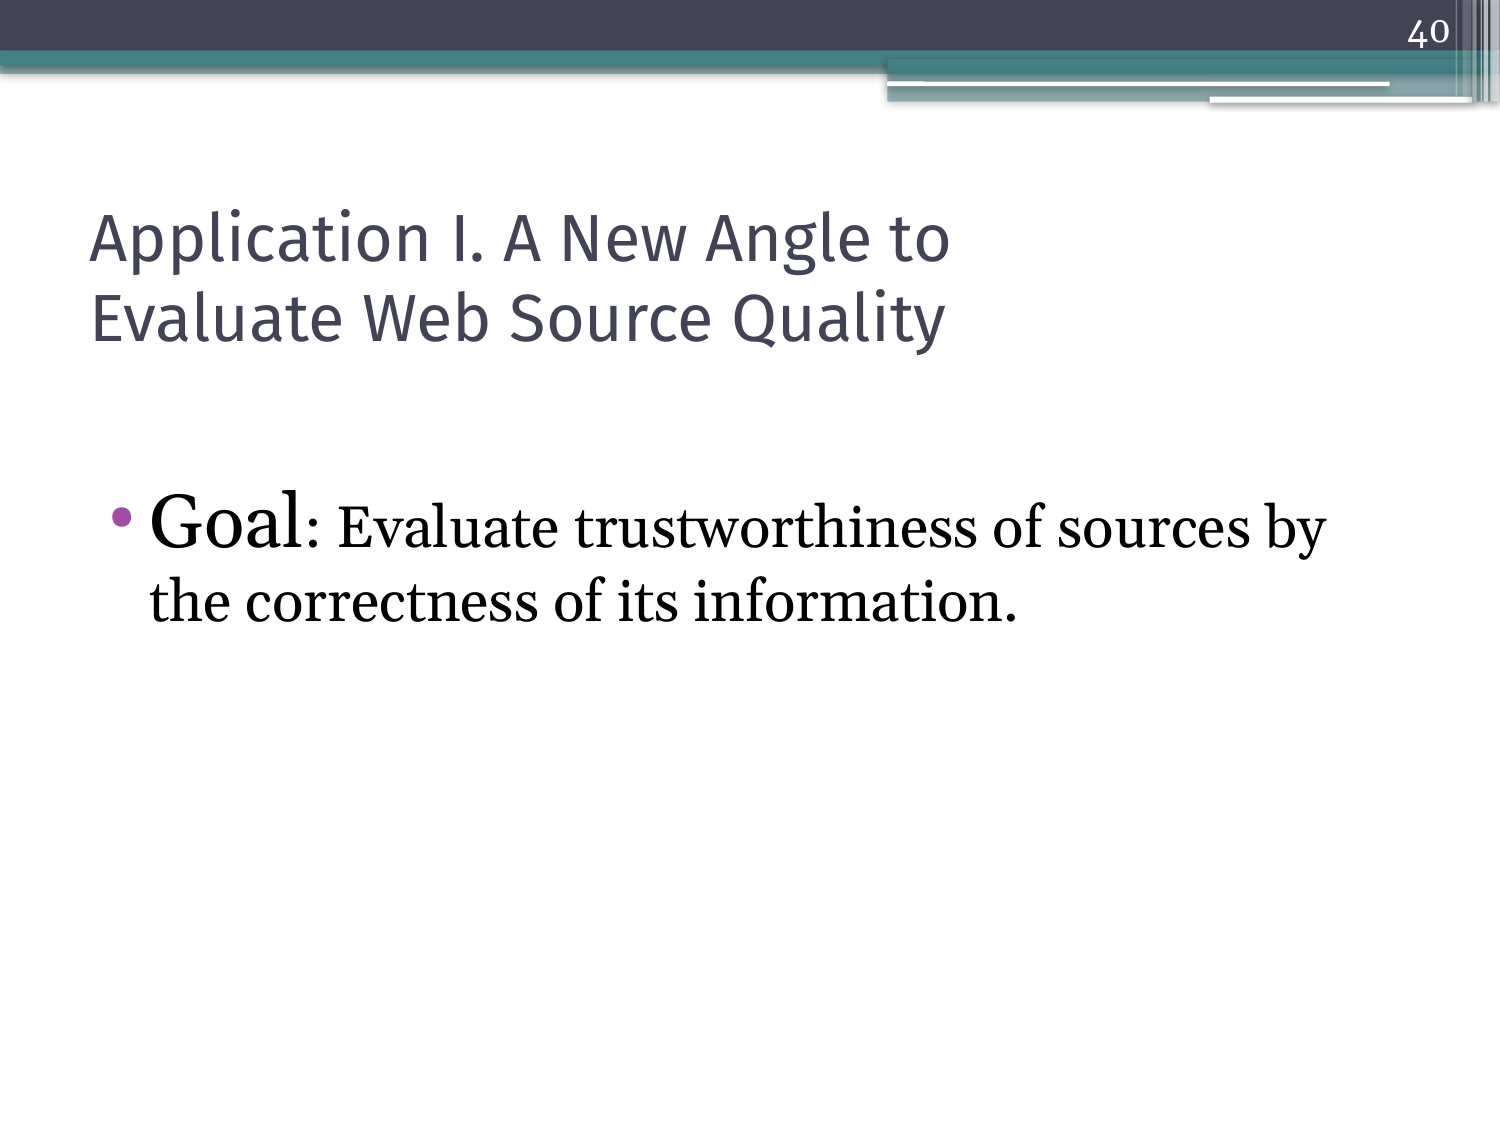

40
# Application I. A New Angle to Evaluate Web Source Quality

Goal: Evaluate trustworthiness of sources by the correctness of its information.